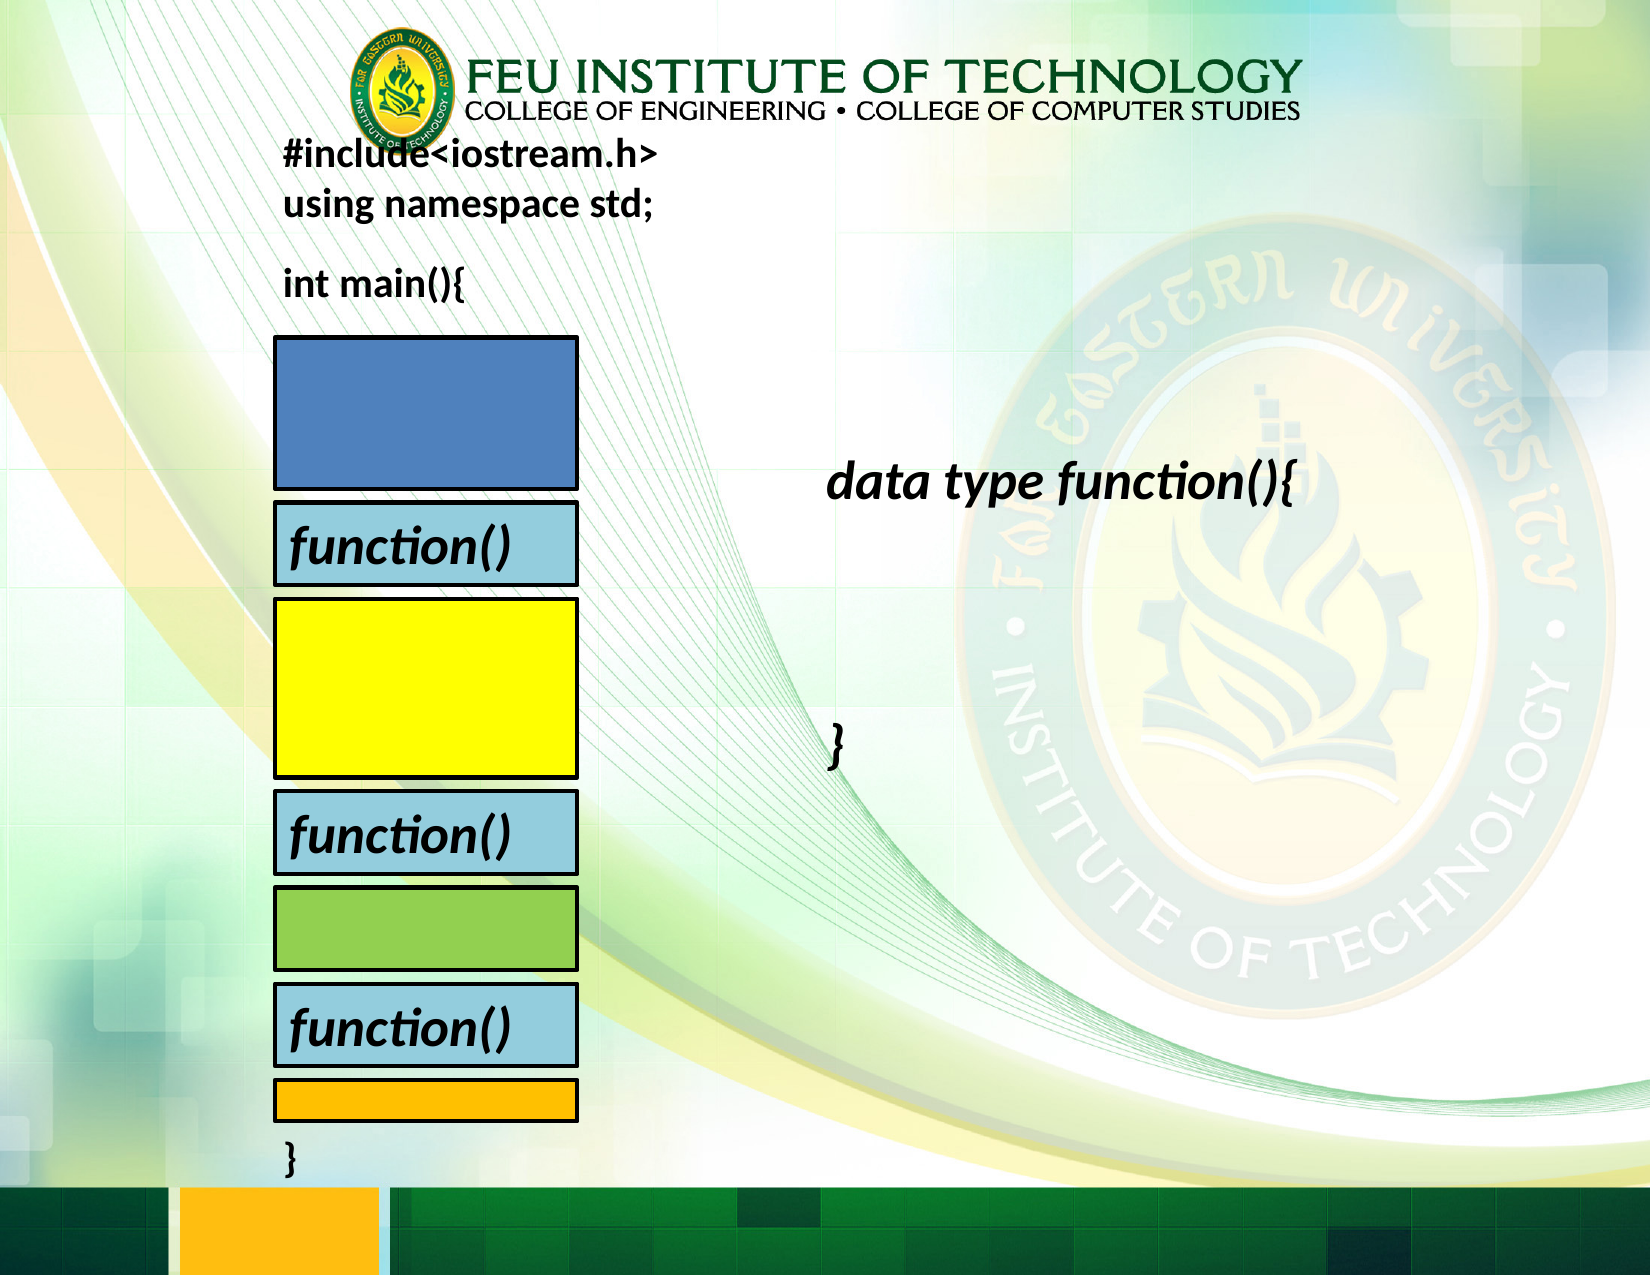

#include<iostream.h>
using namespace std;

int main(){

}

data type function(){

}

function()

function()

function()